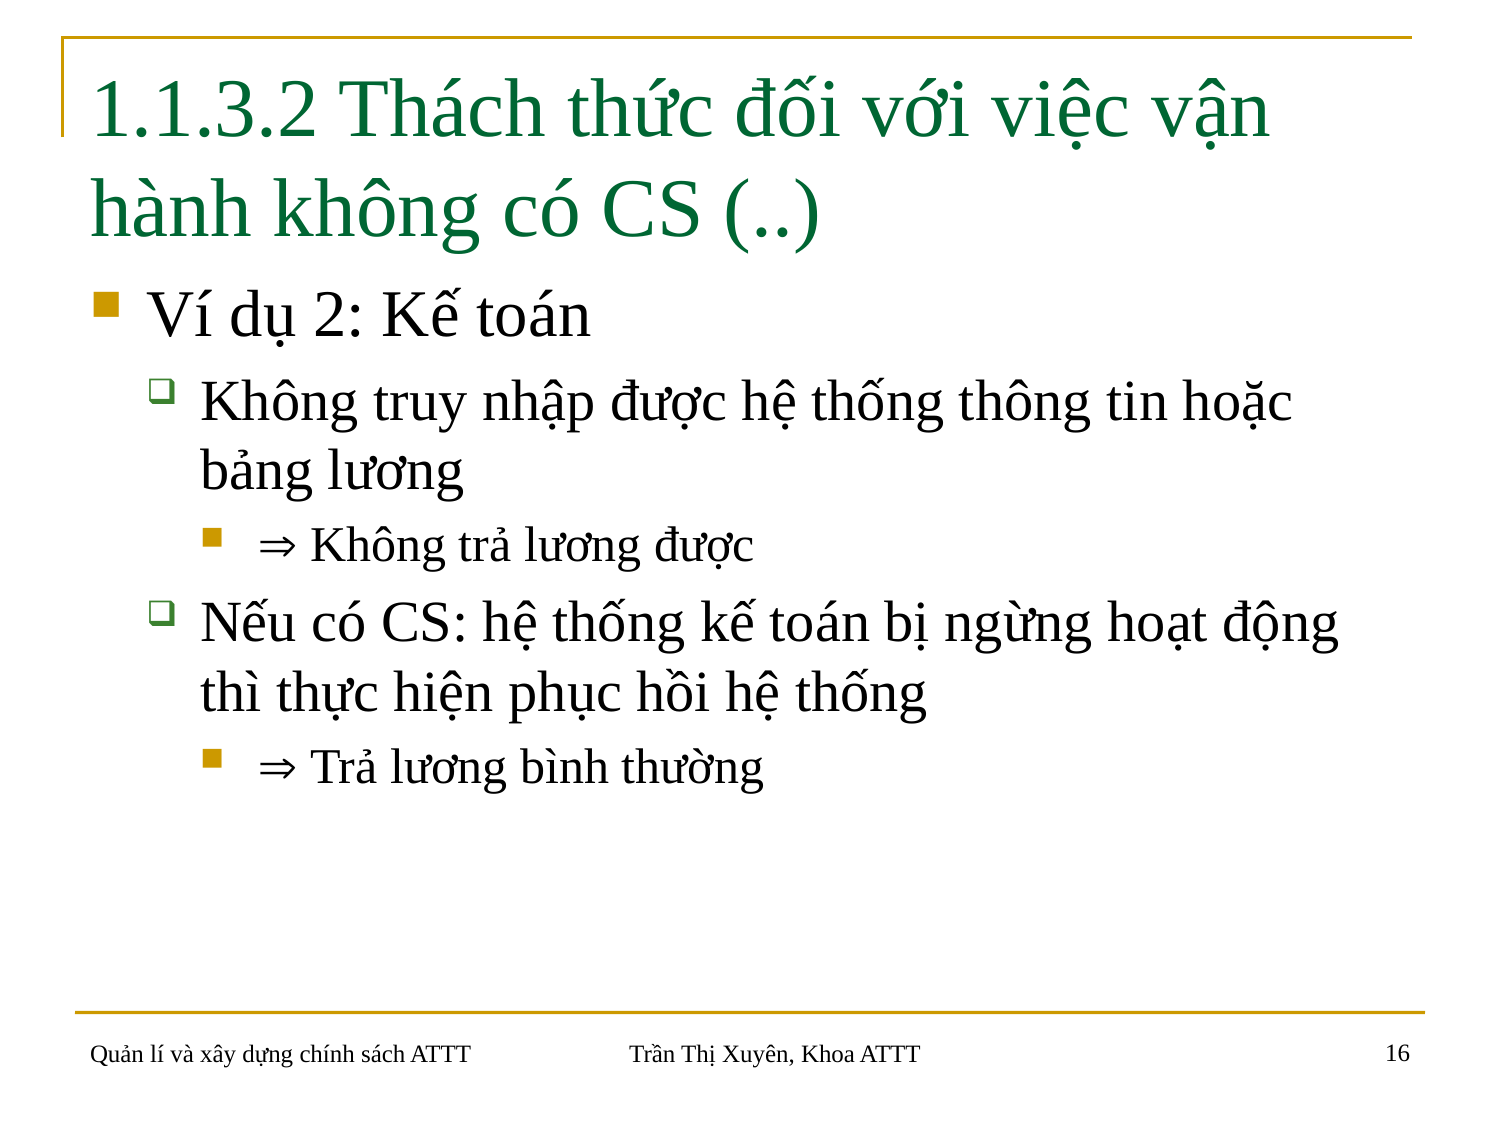

# 1.1.3.2 Thách thức đối với việc vận hành không có CS (..)
Ví dụ 2: Kế toán
Không truy nhập được hệ thống thông tin hoặc bảng lương
⇒ Không trả lương được
Nếu có CS: hệ thống kế toán bị ngừng hoạt động thì thực hiện phục hồi hệ thống
⇒ Trả lương bình thường
16
Quản lí và xây dựng chính sách ATTT
Trần Thị Xuyên, Khoa ATTT